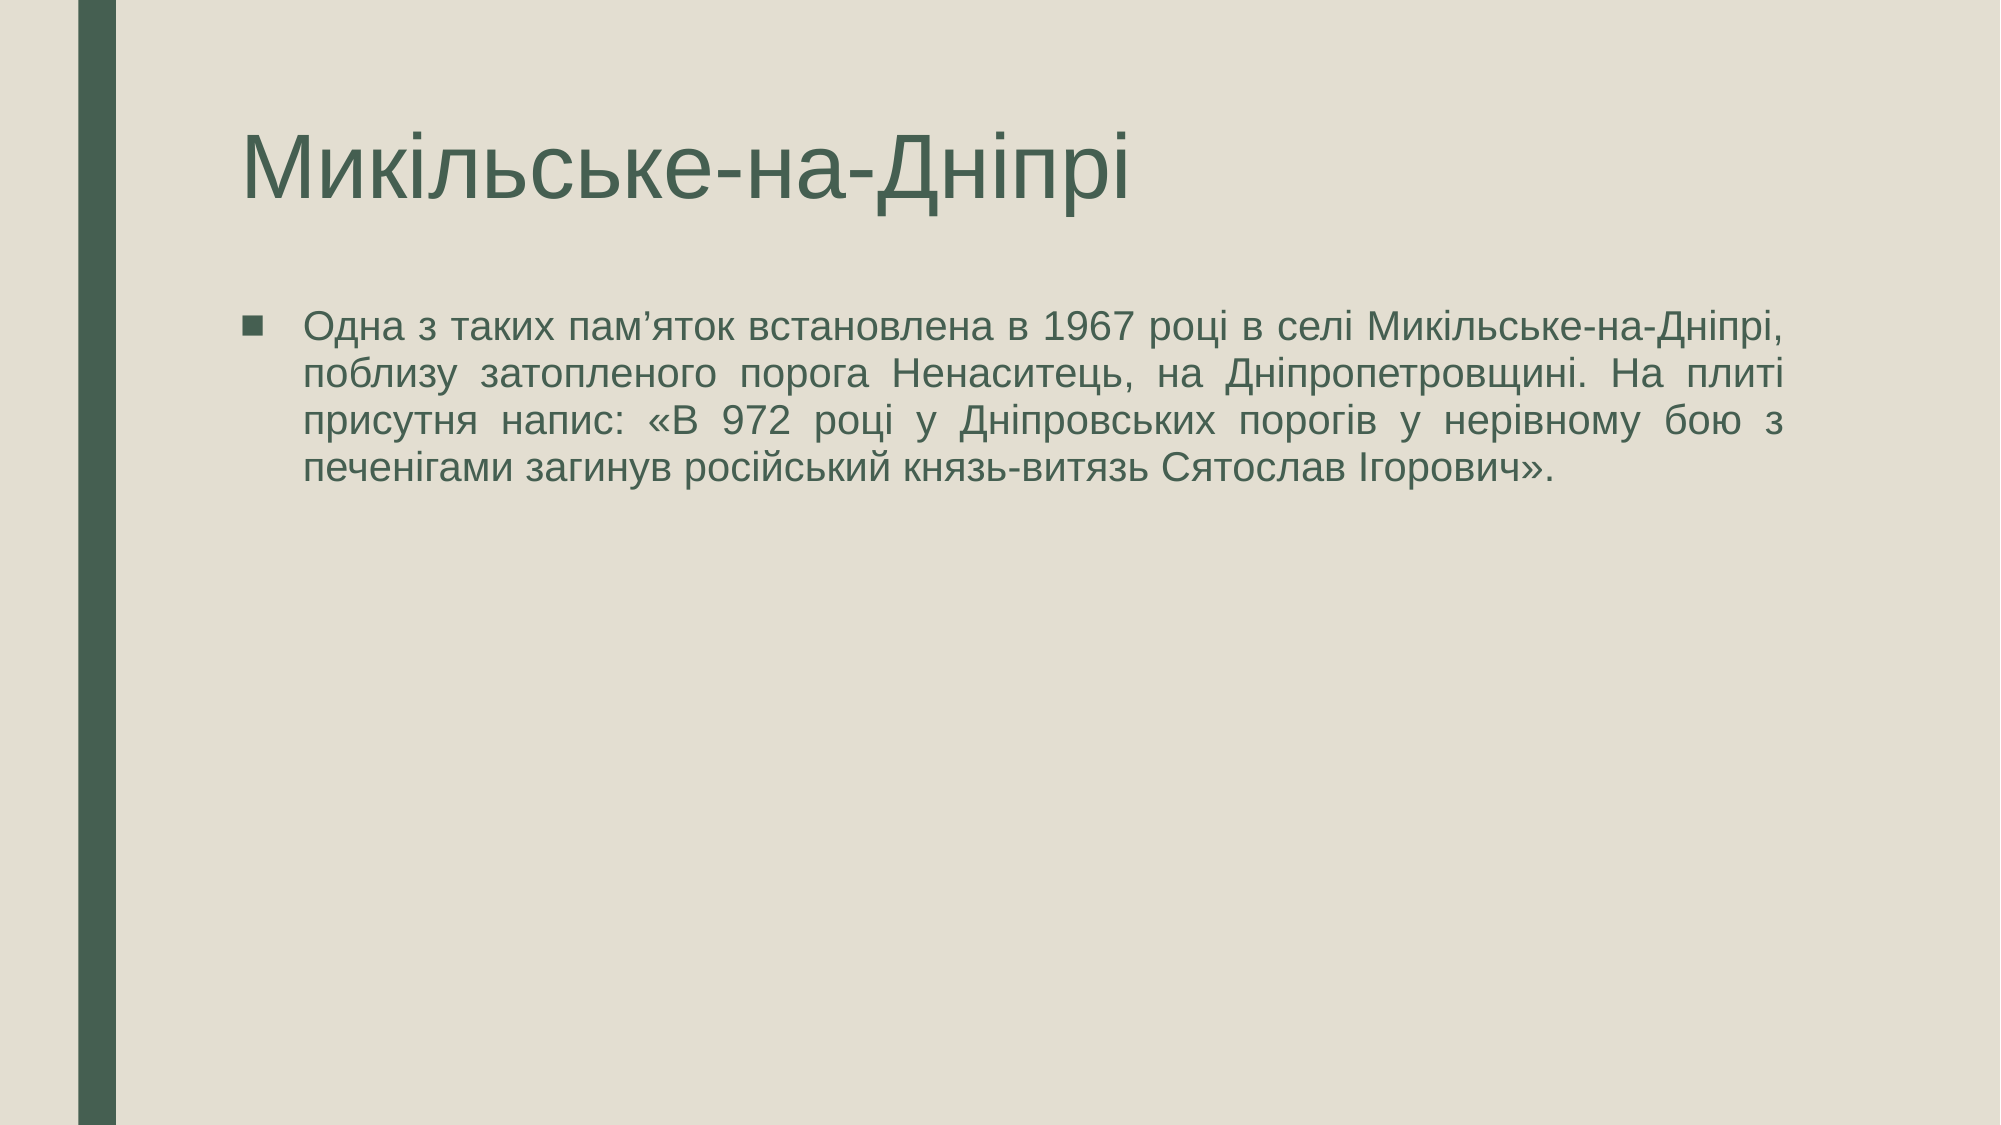

# Микільське-на-Дніпрі
Одна з таких пам’яток встановлена в 1967 році в селі Микільське-на-Дніпрі, поблизу затопленого порога Ненаситець, на Дніпропетровщині. На плиті присутня напис: «В 972 році у Дніпровських порогів у нерівному бою з печенігами загинув російський князь-витязь Сятослав Ігорович».